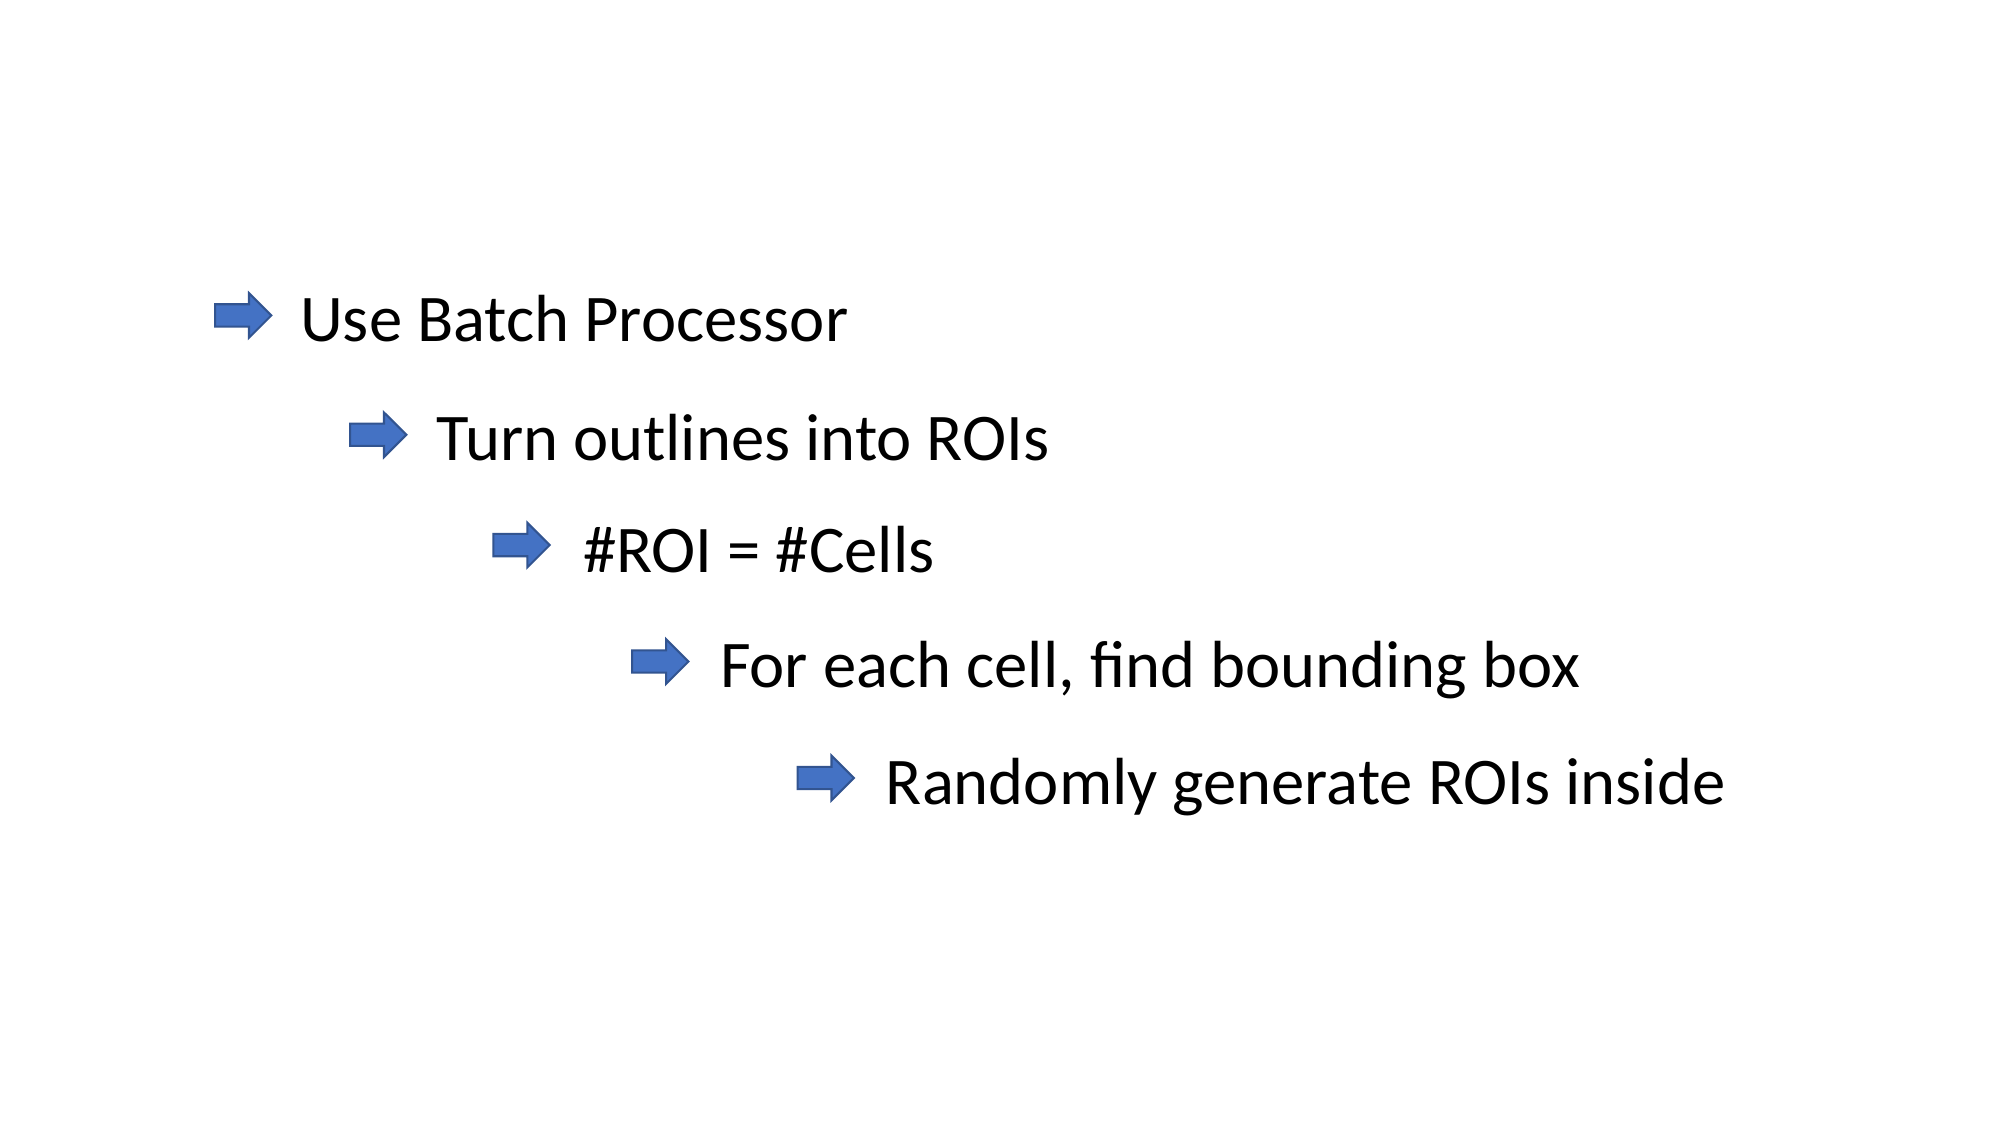

Use Batch Processor

Turn outlines into ROIs

#ROI = #Cells

For each cell, find bounding box

Randomly generate ROIs inside